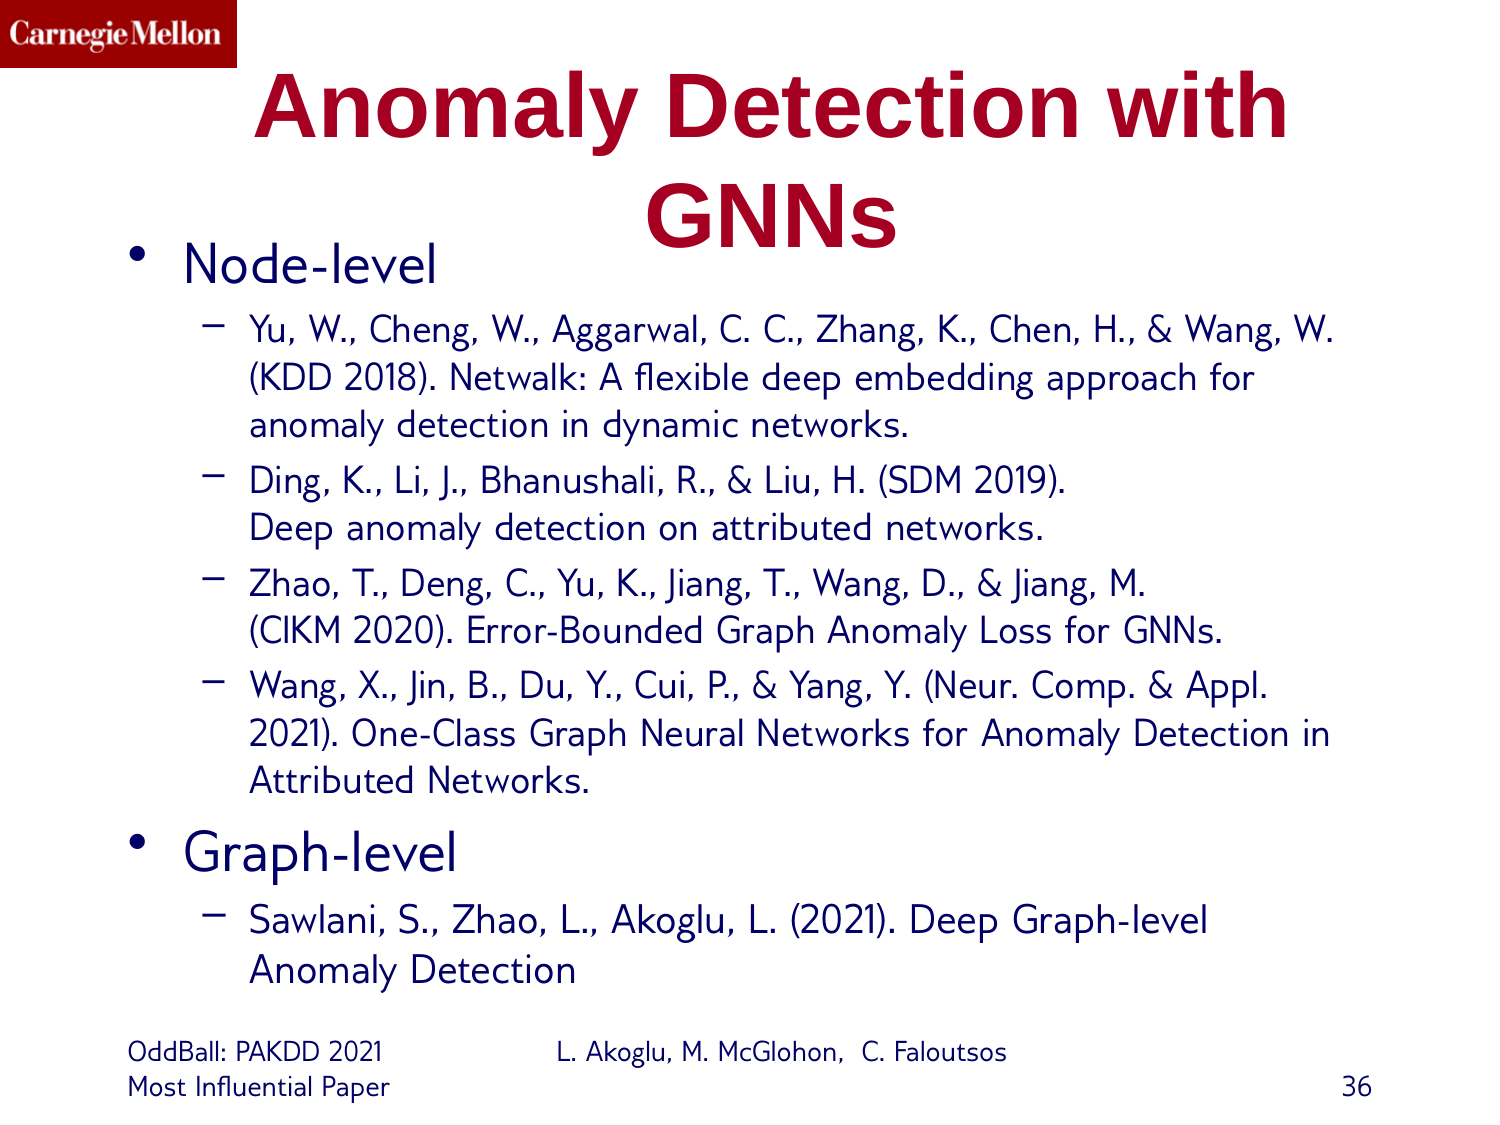

# Anomaly Detection with GNNs
Node-level
Yu, W., Cheng, W., Aggarwal, C. C., Zhang, K., Chen, H., & Wang, W. (KDD 2018). Netwalk: A flexible deep embedding approach for anomaly detection in dynamic networks.
Ding, K., Li, J., Bhanushali, R., & Liu, H. (SDM 2019).
Deep anomaly detection on attributed networks.
Zhao, T., Deng, C., Yu, K., Jiang, T., Wang, D., & Jiang, M.
(CIKM 2020). Error-Bounded Graph Anomaly Loss for GNNs.
Wang, X., Jin, B., Du, Y., Cui, P., & Yang, Y. (Neur. Comp. & Appl. 2021). One-Class Graph Neural Networks for Anomaly Detection in Attributed Networks.
Graph-level
Sawlani, S., Zhao, L., Akoglu, L. (2021). Deep Graph-level Anomaly Detection
OddBall: PAKDD 2021 Most Influential Paper
L. Akoglu, M. McGlohon,  C. Faloutsos

36